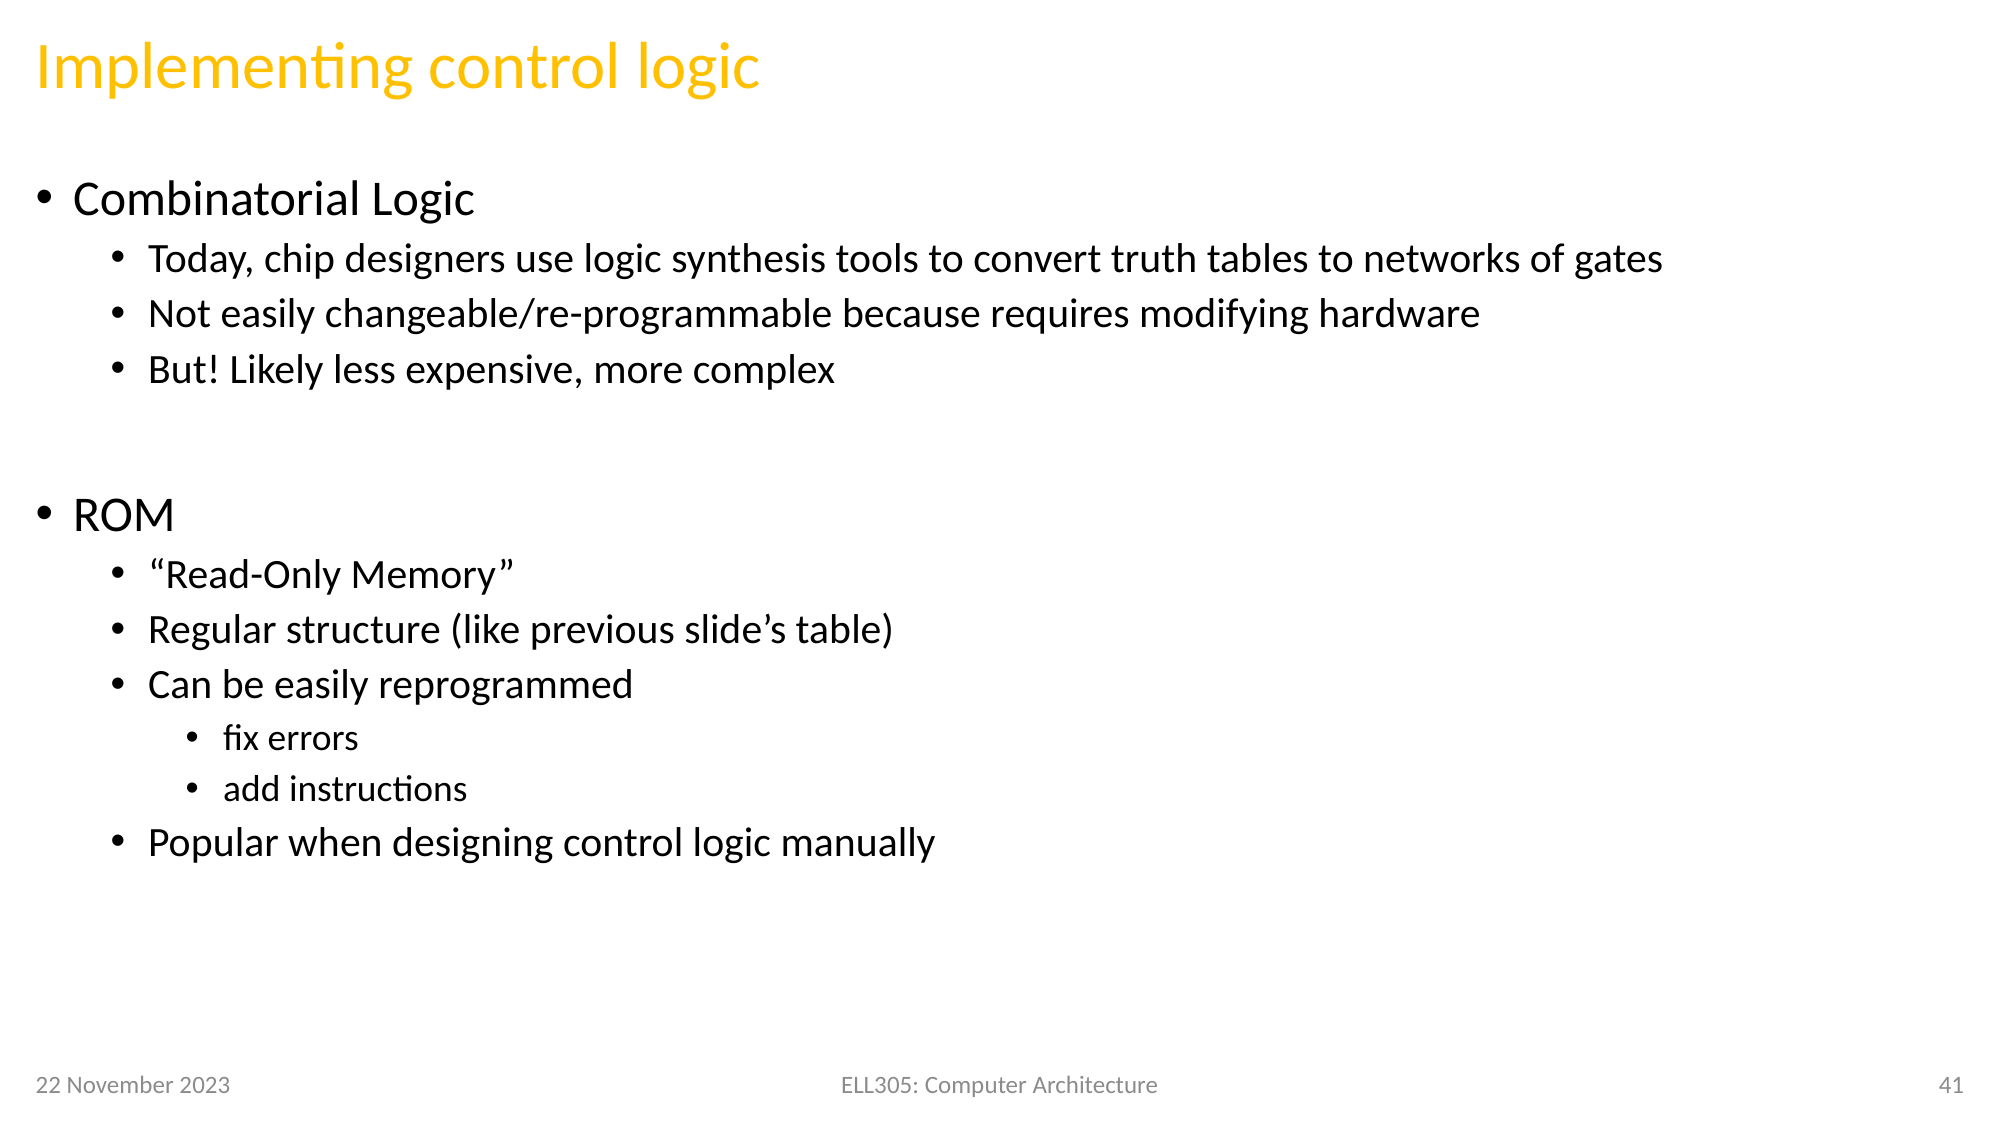

# Implementing control logic
Combinatorial Logic
Today, chip designers use logic synthesis tools to convert truth tables to networks of gates
Not easily changeable/re-programmable because requires modifying hardware
But! Likely less expensive, more complex

ROM
“Read-Only Memory”
Regular structure (like previous slide’s table)
Can be easily reprogrammed
fix errors
add instructions
Popular when designing control logic manually
22 November 2023
ELL305: Computer Architecture
41